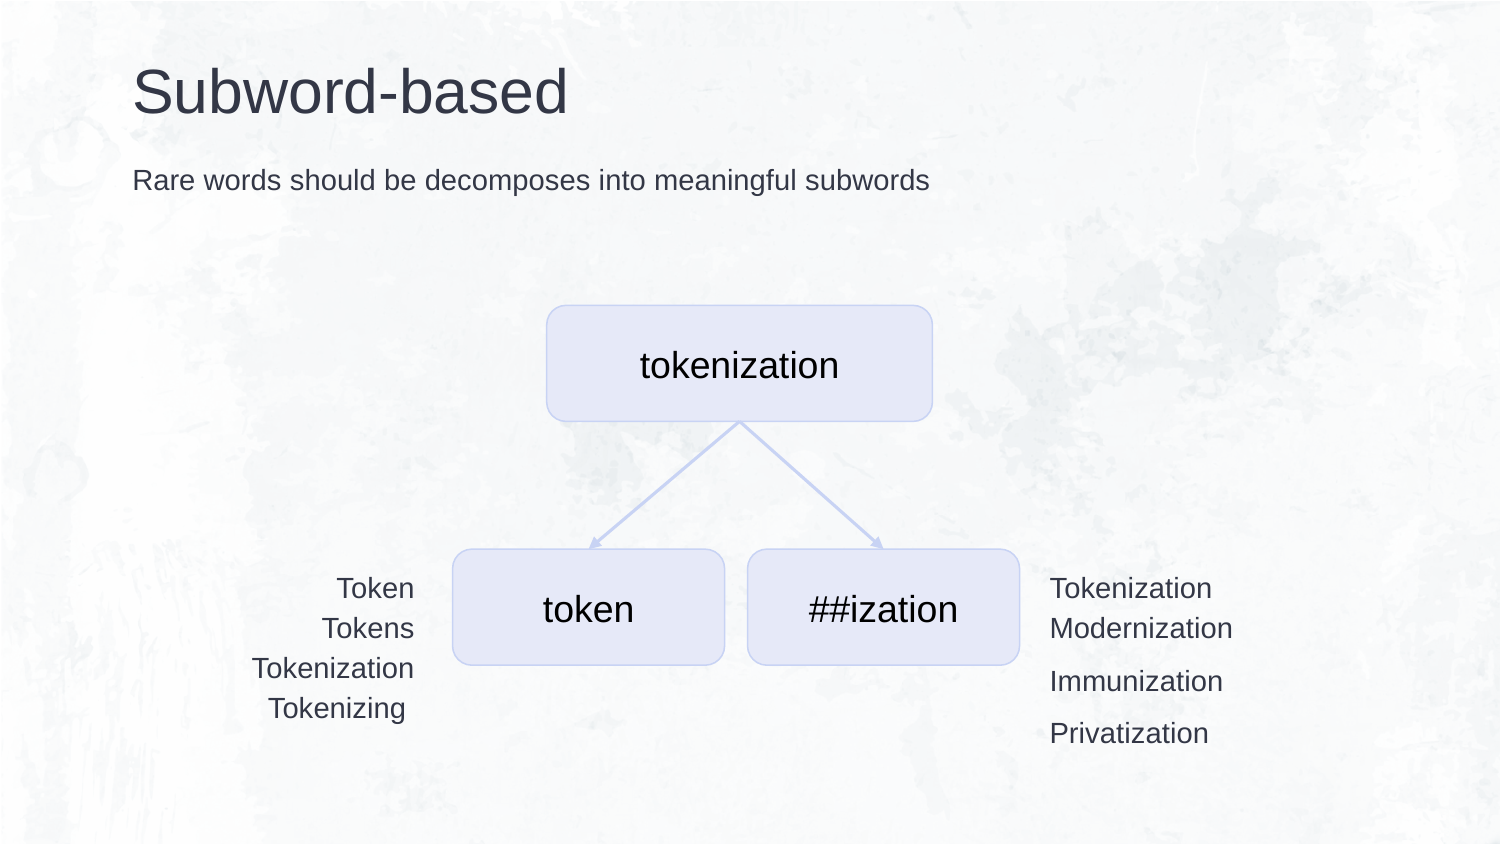

# Subword-based
Rare words should be decomposes into meaningful subwords
tokenization
Token
Tokens
Tokenization
Tokenizing
token
##ization
Tokenization
Modernization
Immunization
Privatization